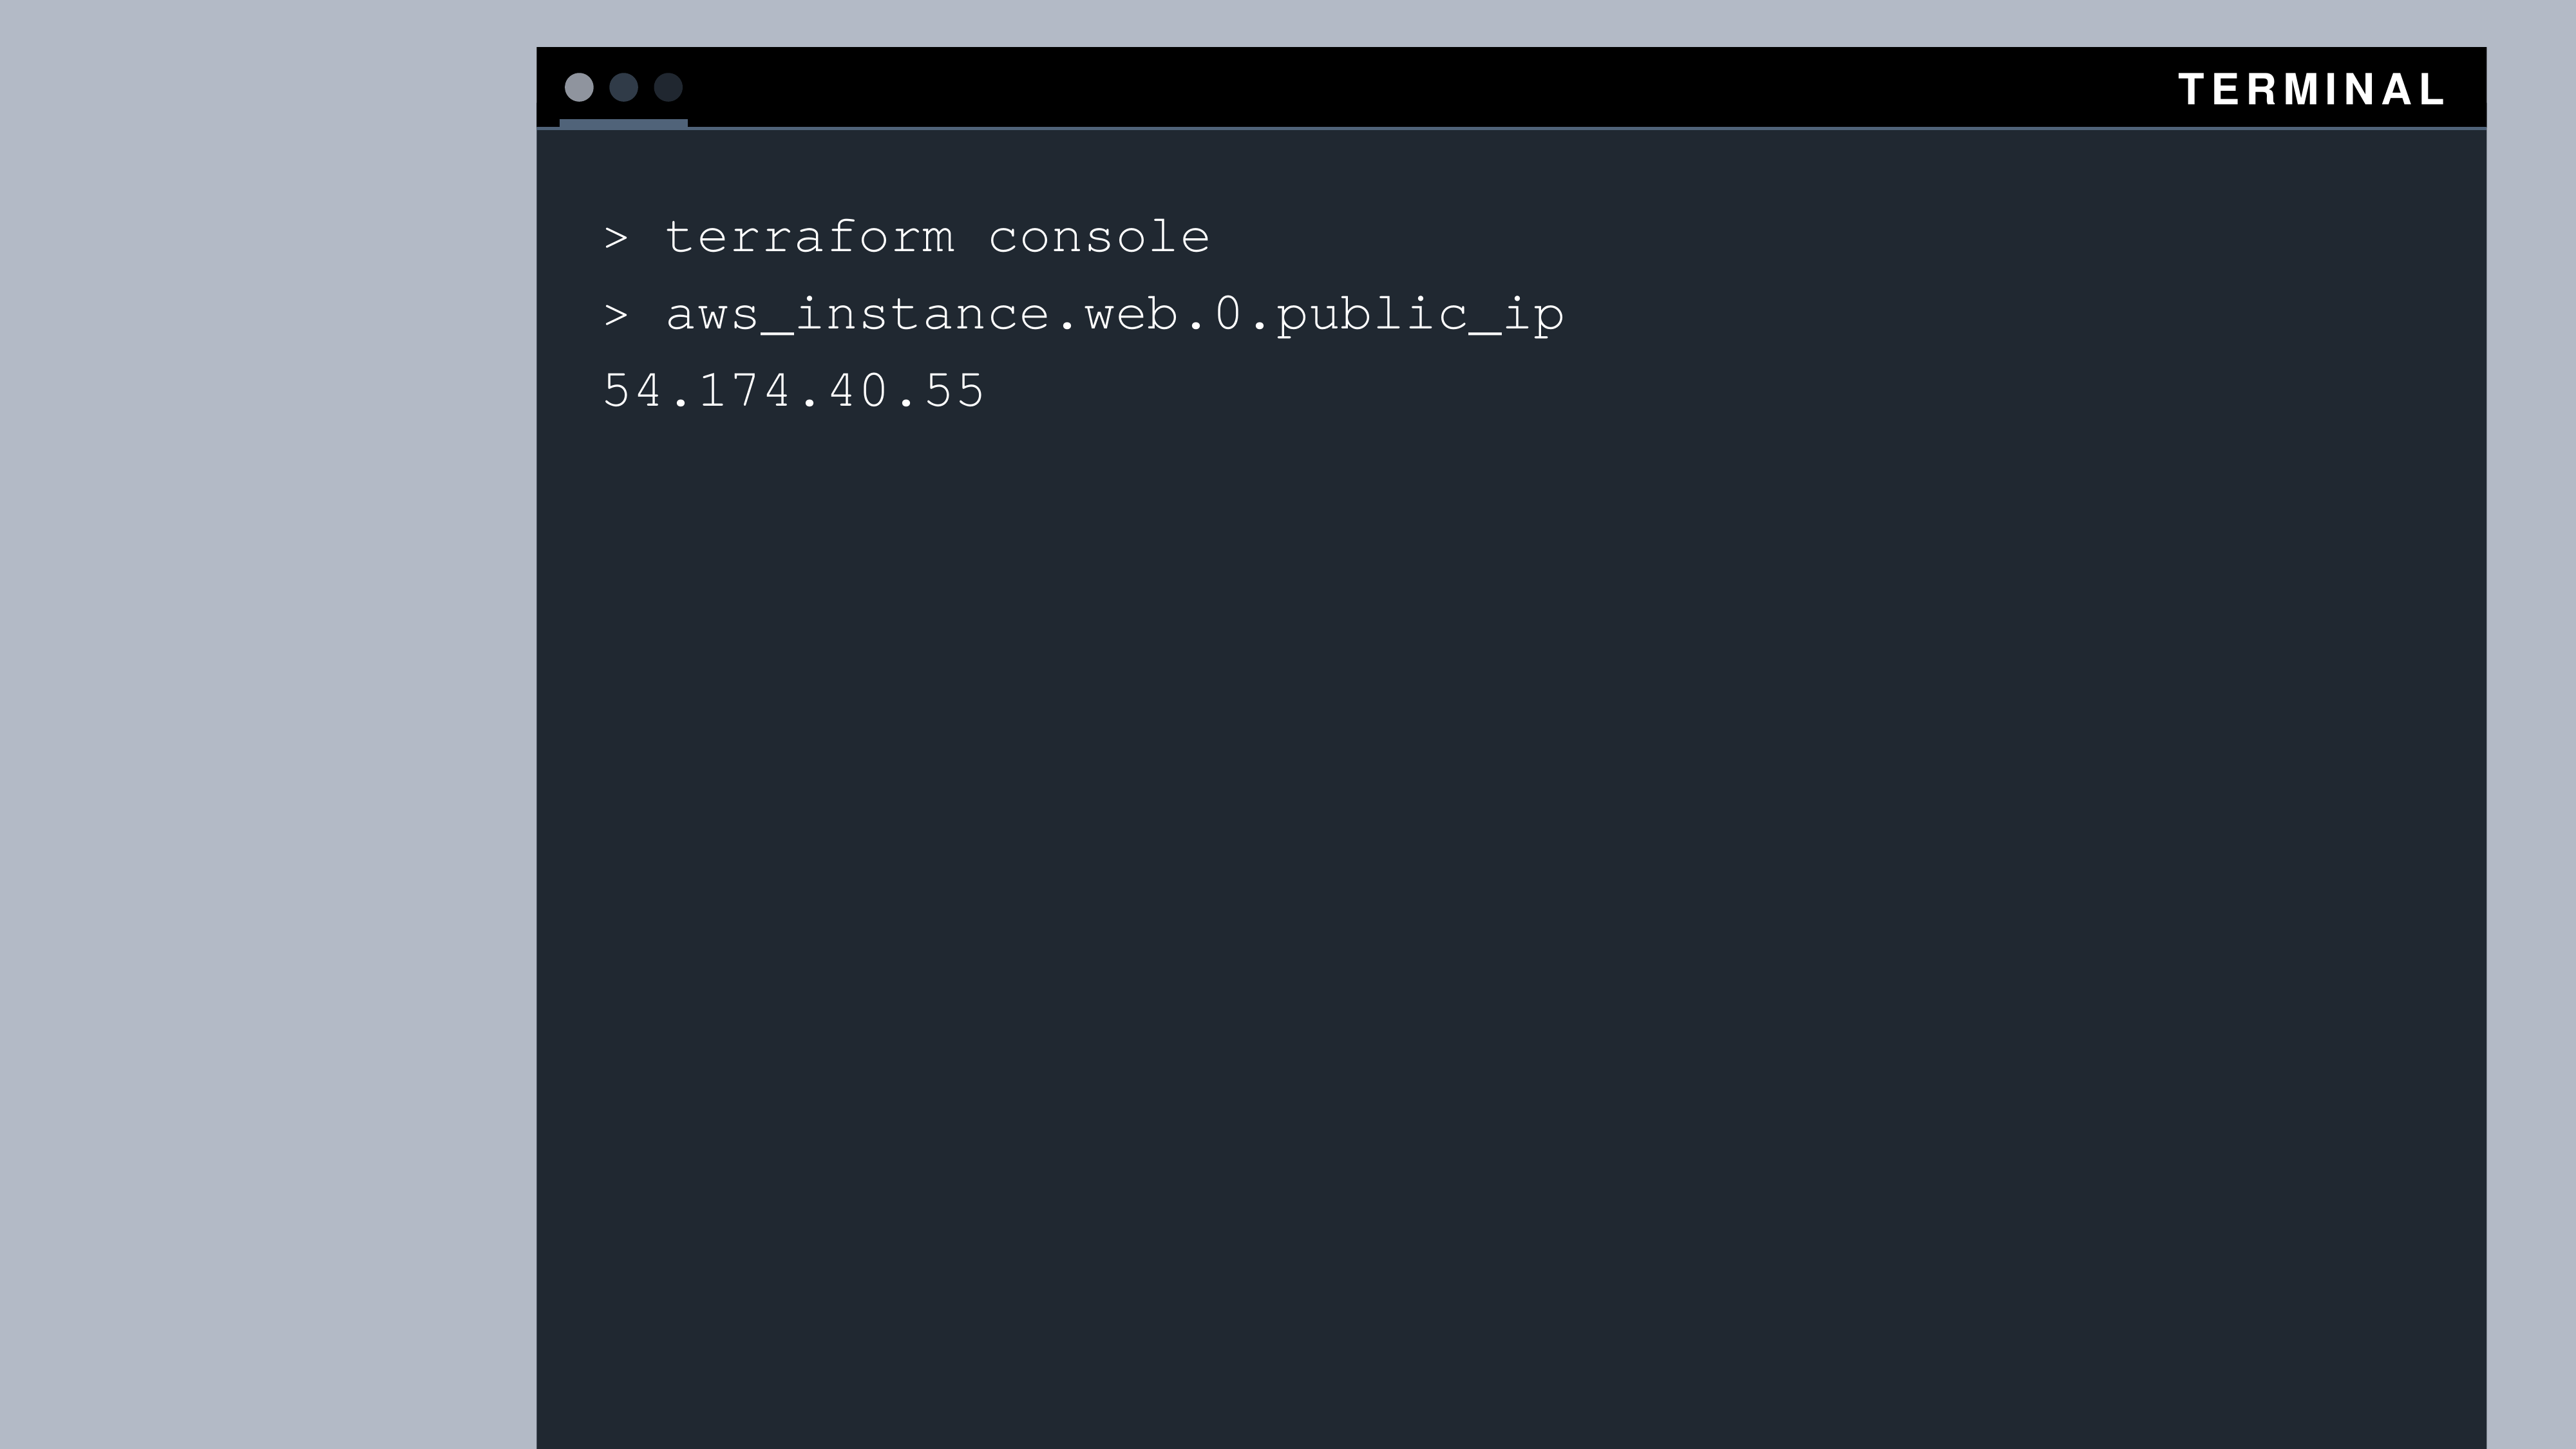

> terraform console
> aws_instance.web.0.public_ip
54.174.40.55
235